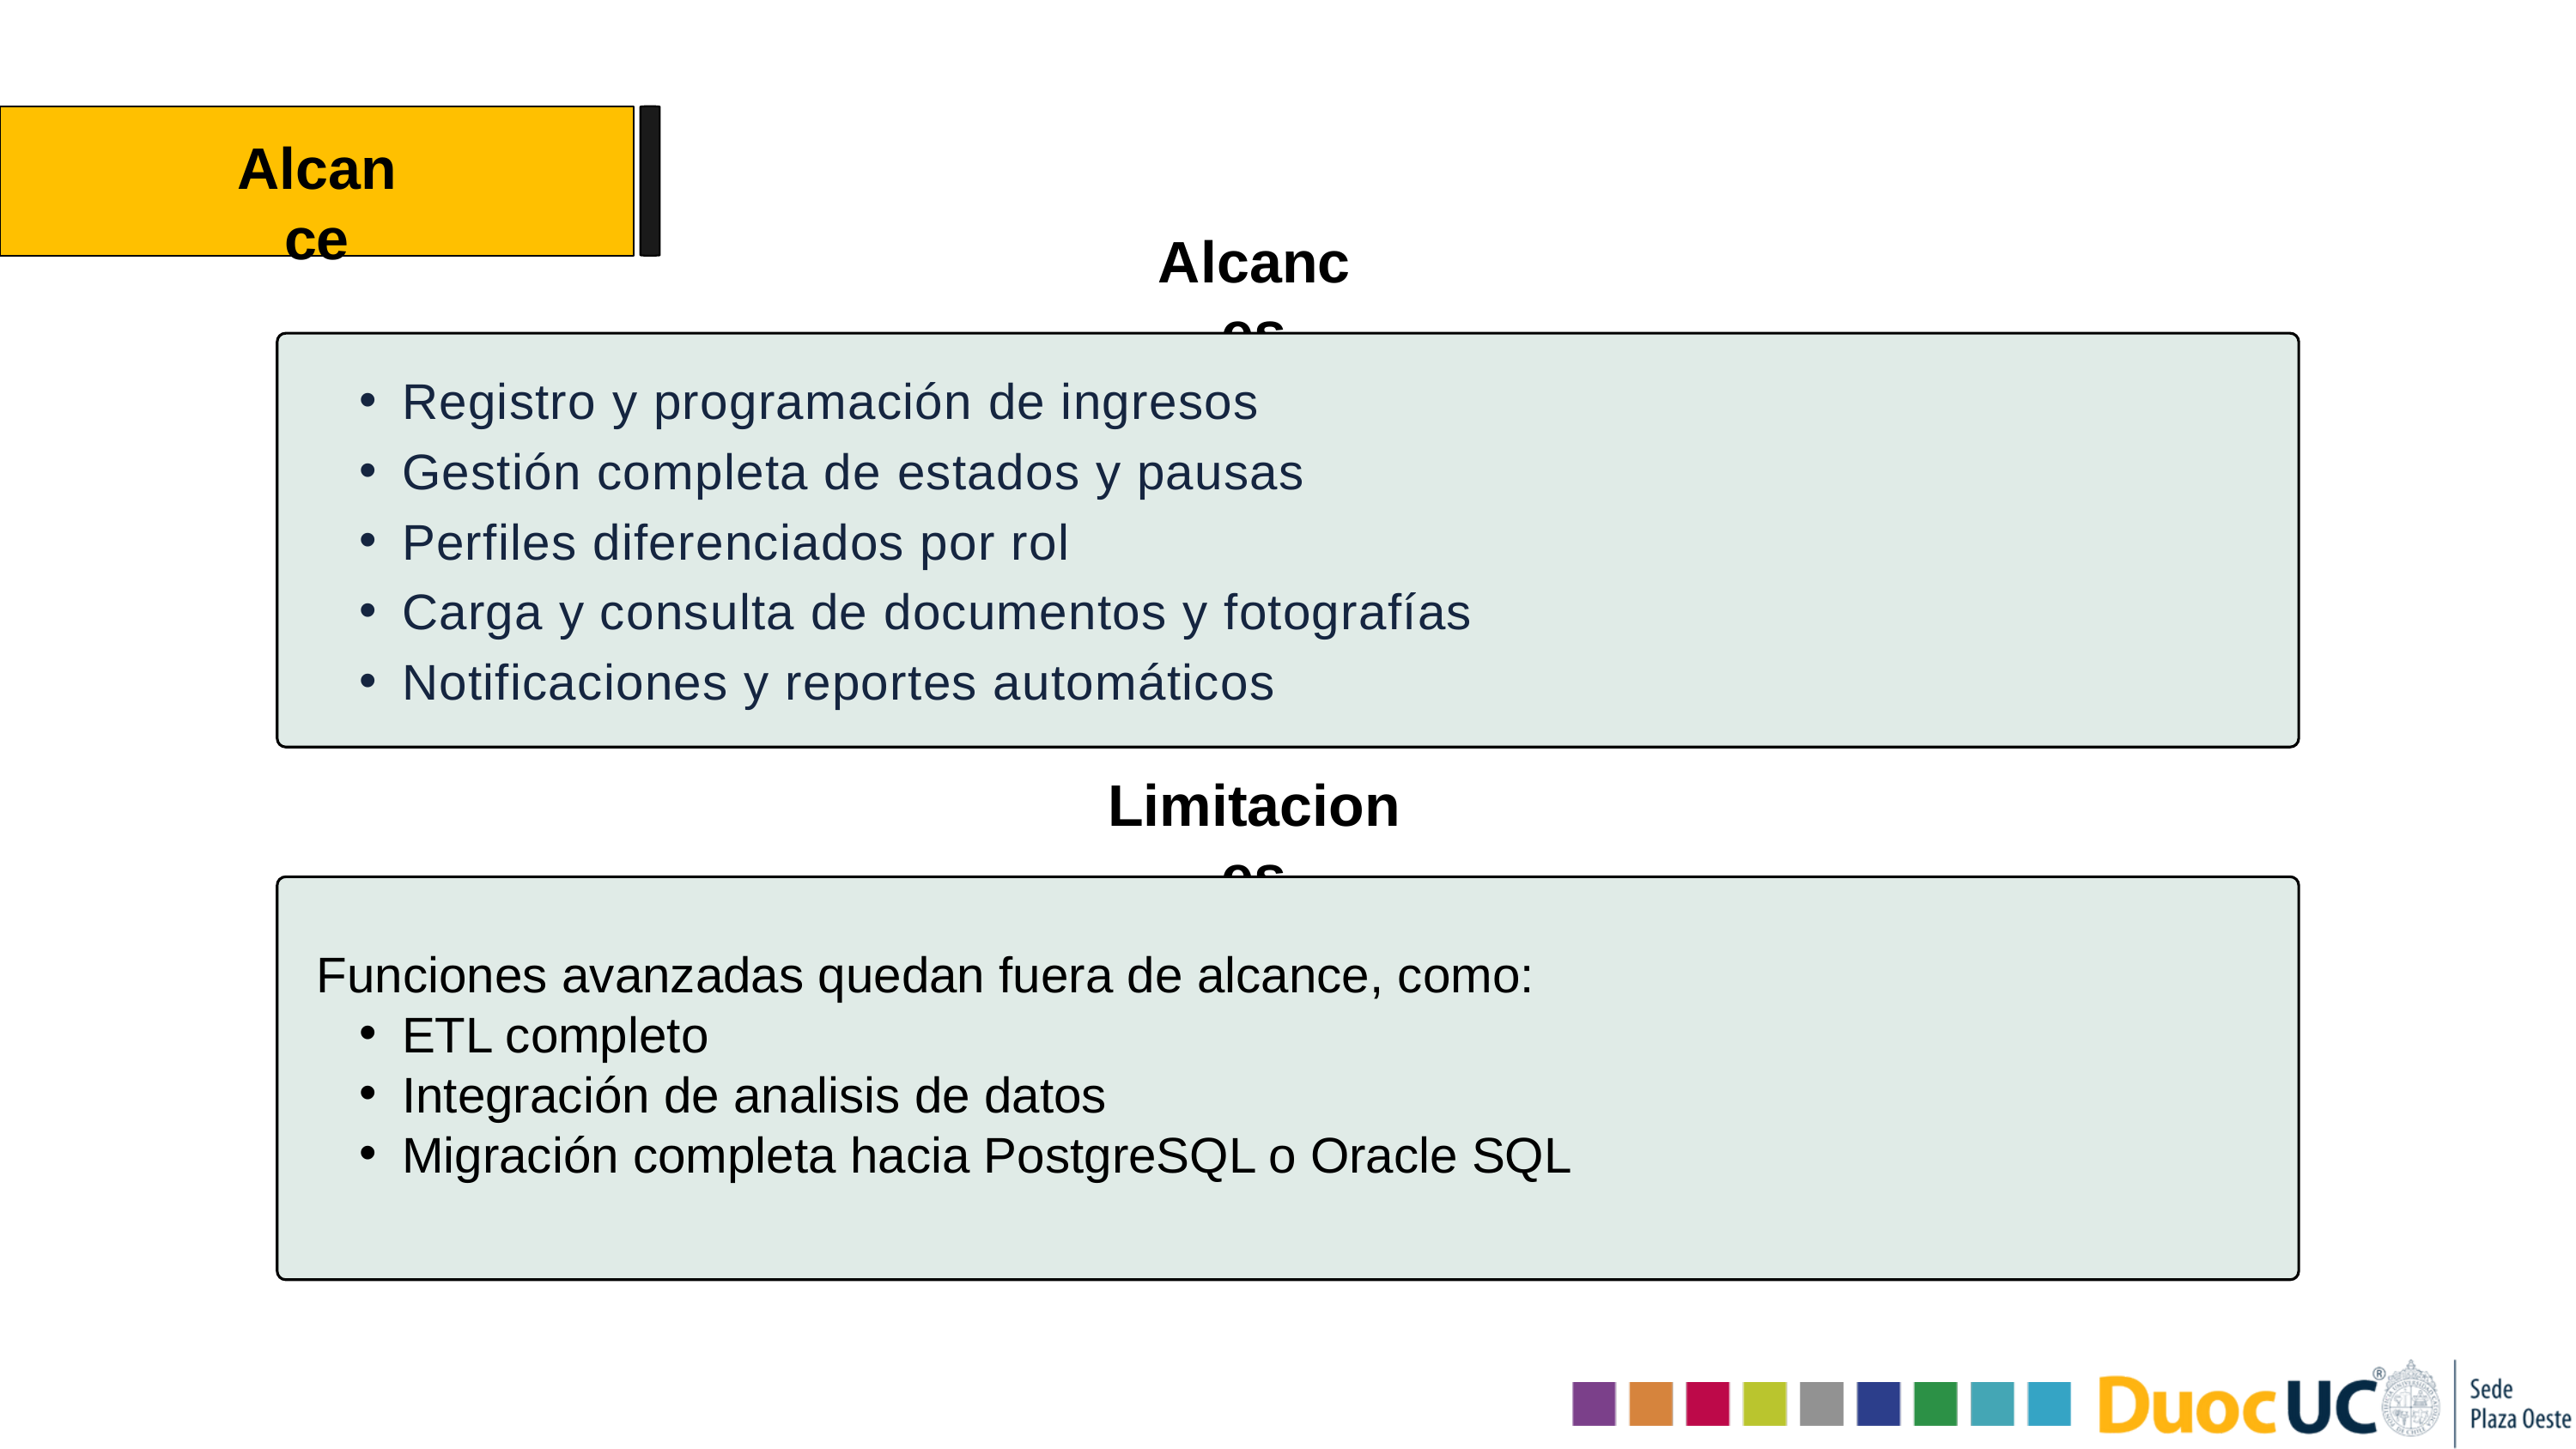

Alcance
Alcances

Registro y programación de ingresos
Gestión completa de estados y pausas
Perfiles diferenciados por rol
Carga y consulta de documentos y fotografías
Notificaciones y reportes automáticos
Limitaciones

Funciones avanzadas quedan fuera de alcance, como:
ETL completo
Integración de analisis de datos
Migración completa hacia PostgreSQL o Oracle SQL